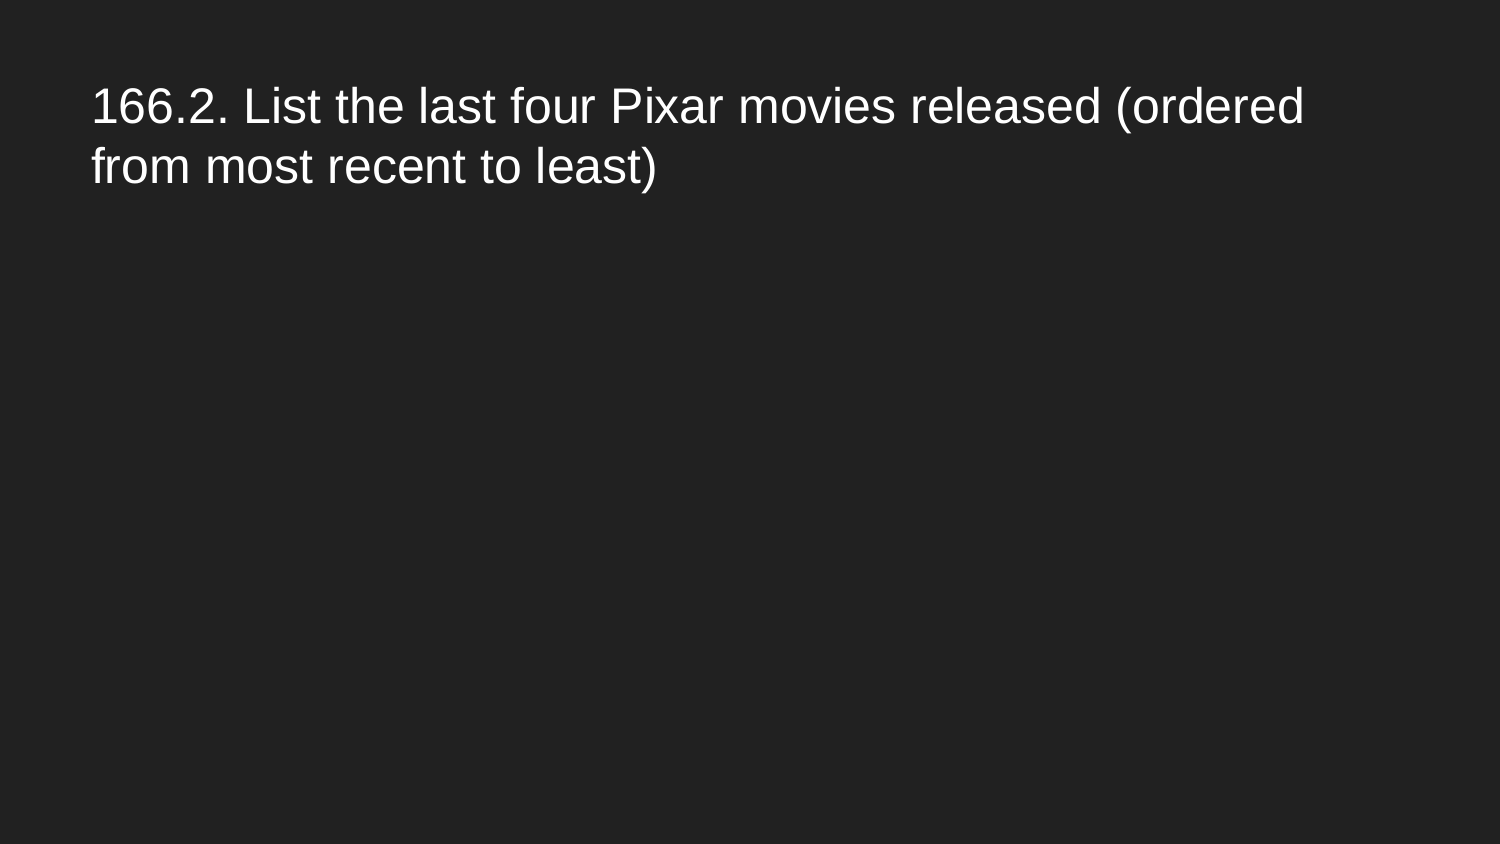

# 166.2. List the last four Pixar movies released (ordered from most recent to least)